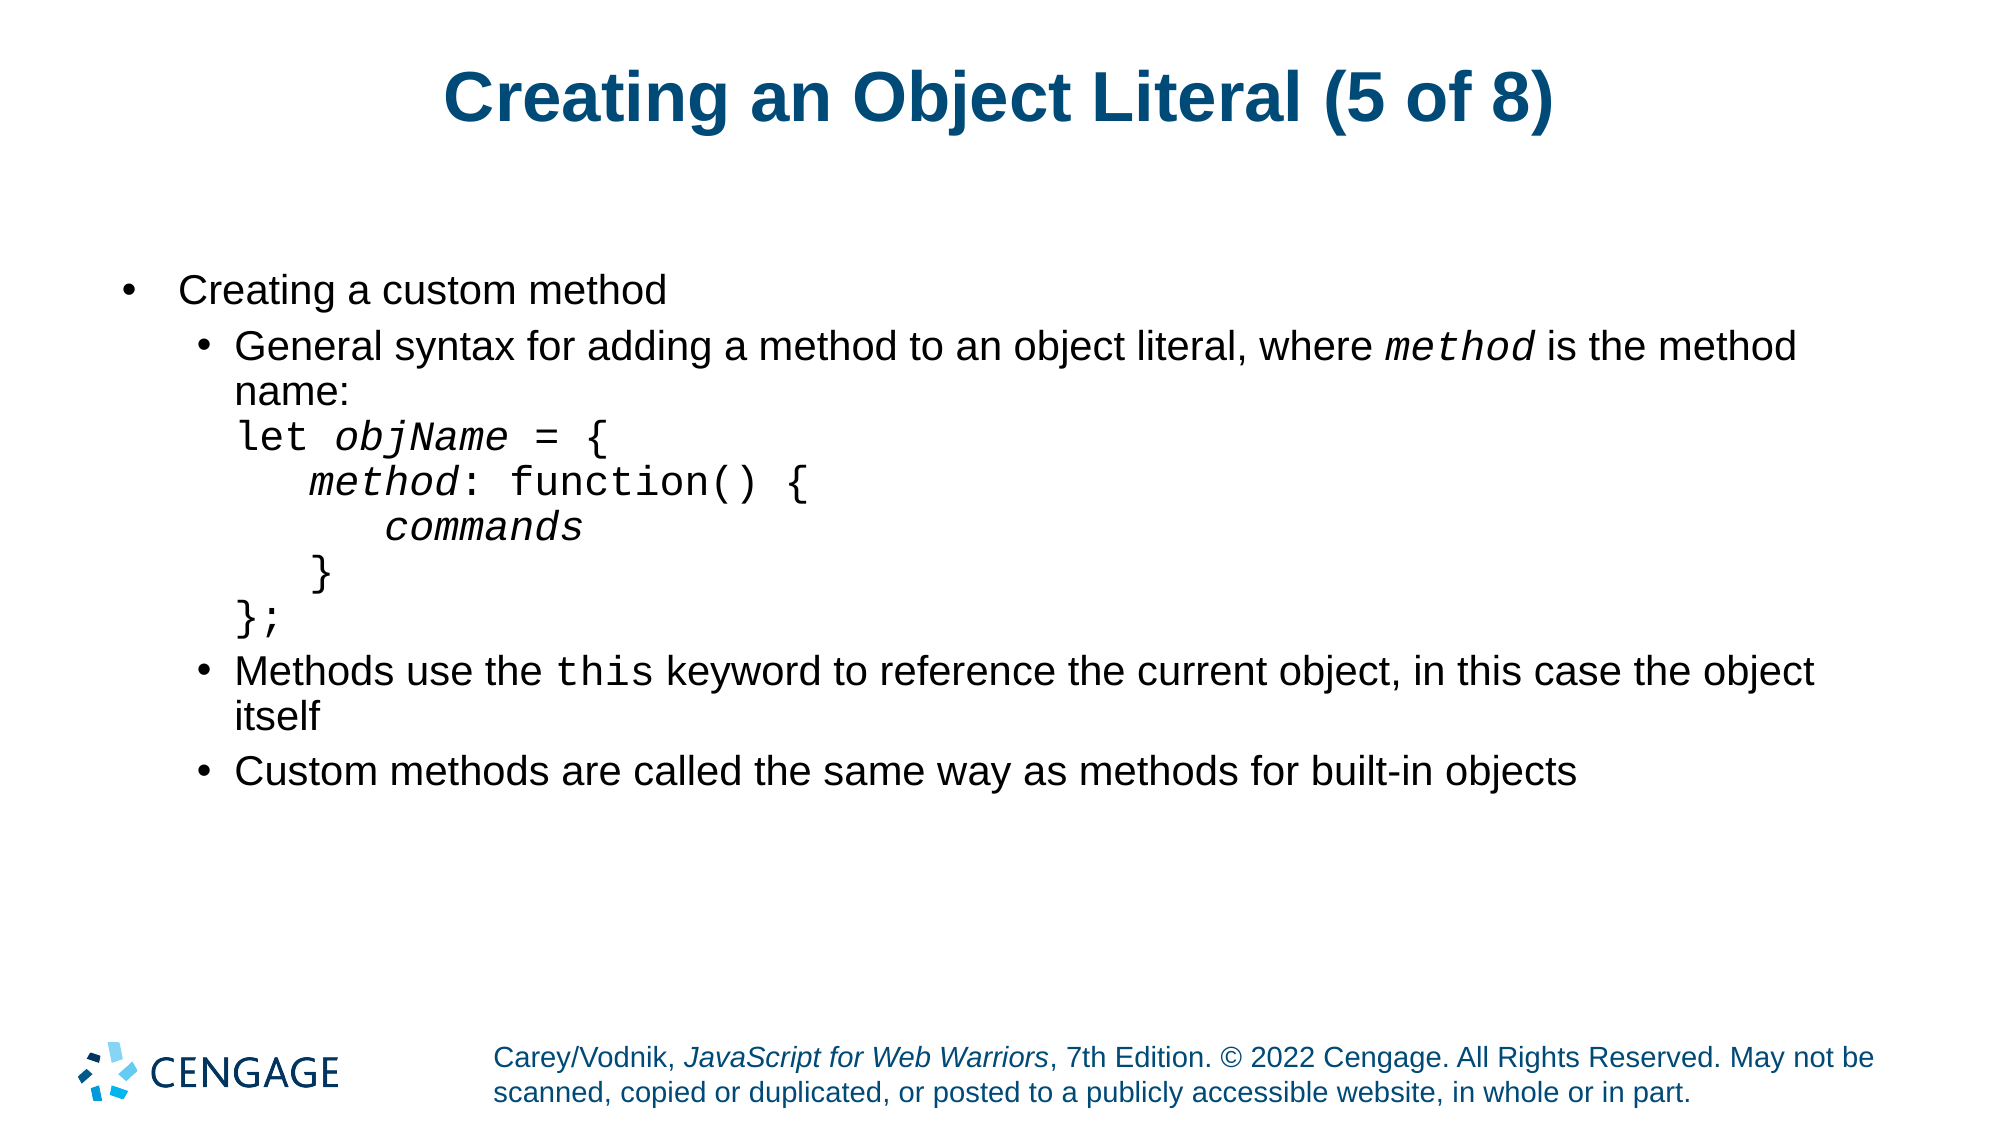

# Creating an Object Literal (5 of 8)
Creating a custom method
General syntax for adding a method to an object literal, where method is the method name:
let objName = {
   method: function() {
      commands
   }
};
Methods use the this keyword to reference the current object, in this case the object itself
Custom methods are called the same way as methods for built-in objects